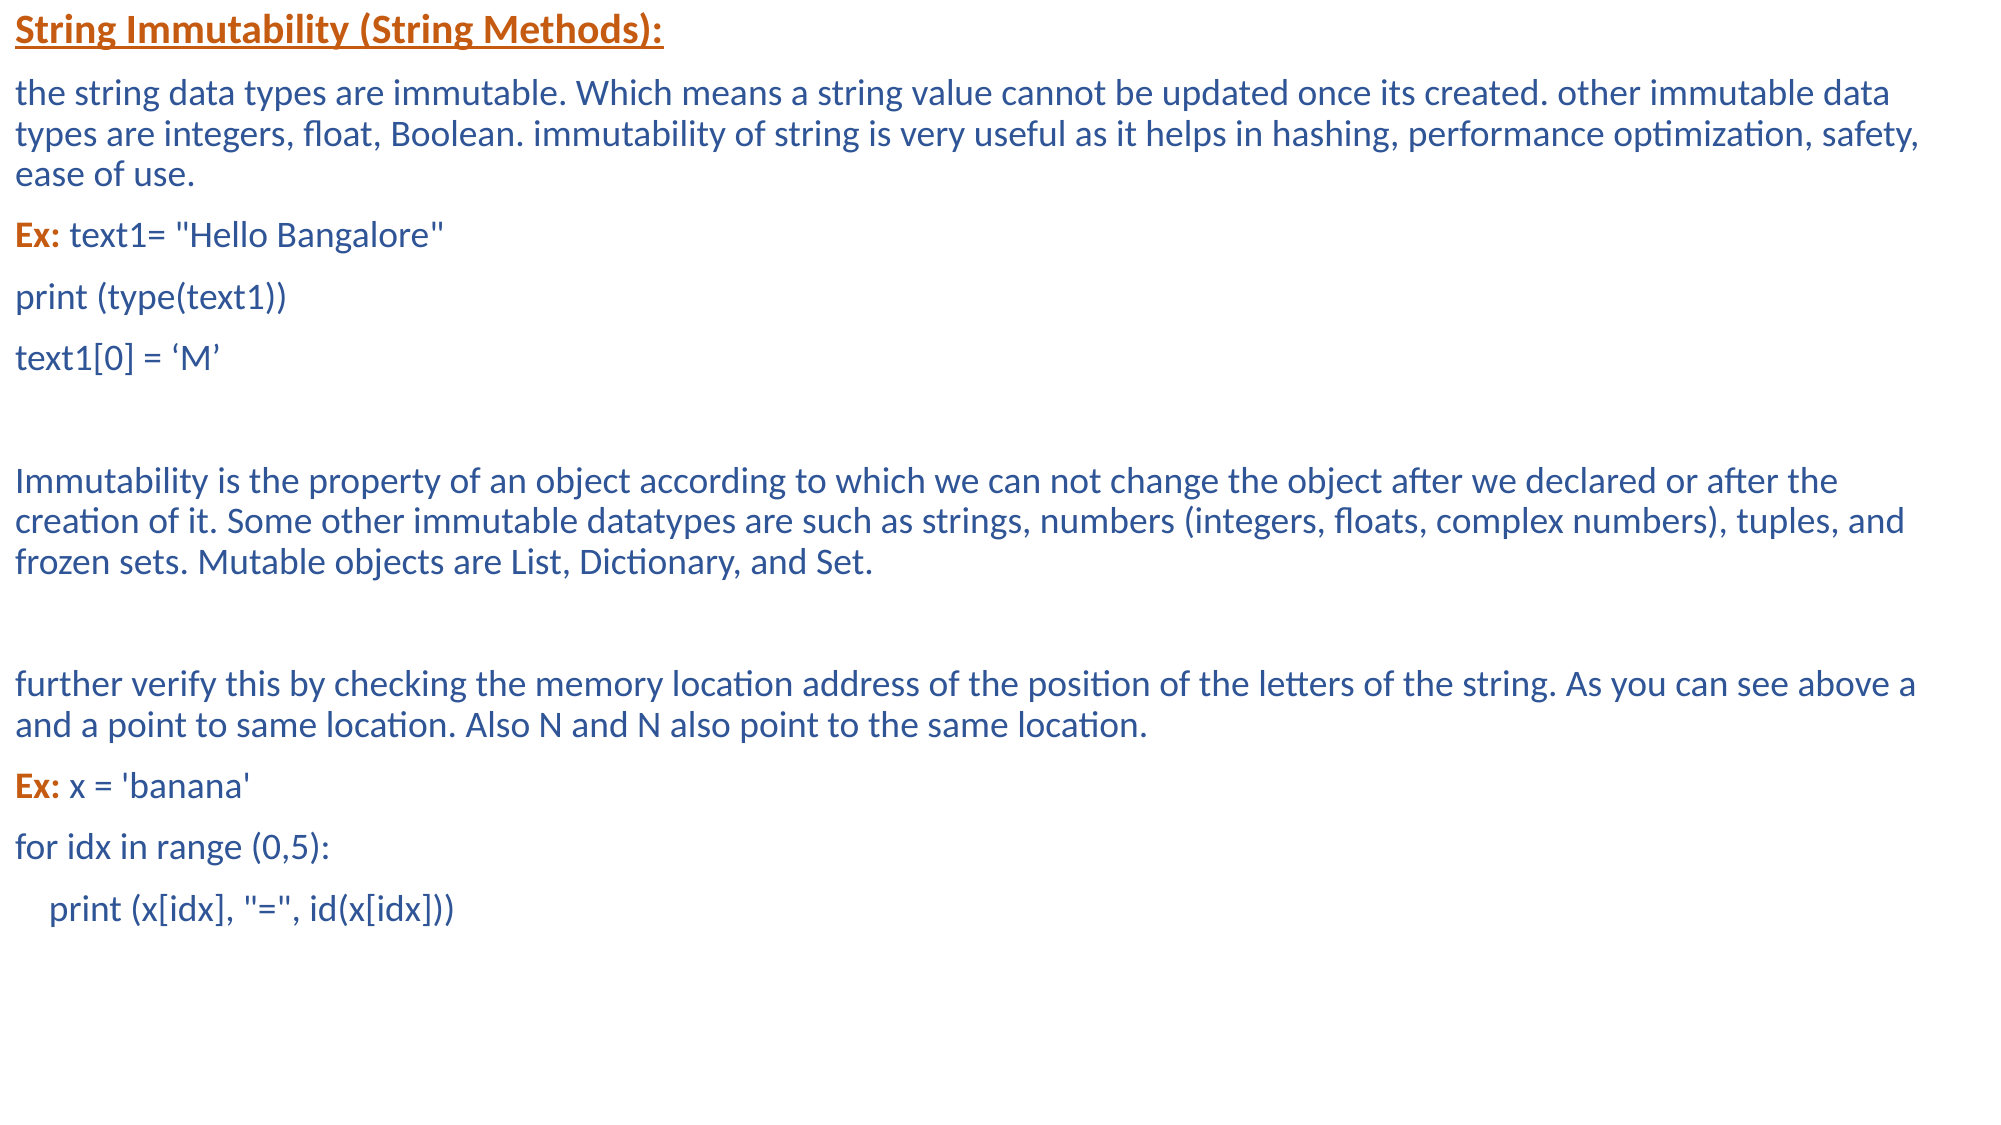

String Immutability (String Methods):
the string data types are immutable. Which means a string value cannot be updated once its created. other immutable data types are integers, float, Boolean. immutability of string is very useful as it helps in hashing, performance optimization, safety, ease of use.
Ex: text1= "Hello Bangalore"
print (type(text1))
text1[0] = ‘M’

Immutability is the property of an object according to which we can not change the object after we declared or after the creation of it. Some other immutable datatypes are such as strings, numbers (integers, floats, complex numbers), tuples, and frozen sets. Mutable objects are List, Dictionary, and Set.

further verify this by checking the memory location address of the position of the letters of the string. As you can see above a and a point to same location. Also N and N also point to the same location.
Ex: x = 'banana'
for idx in range (0,5):
    print (x[idx], "=", id(x[idx]))